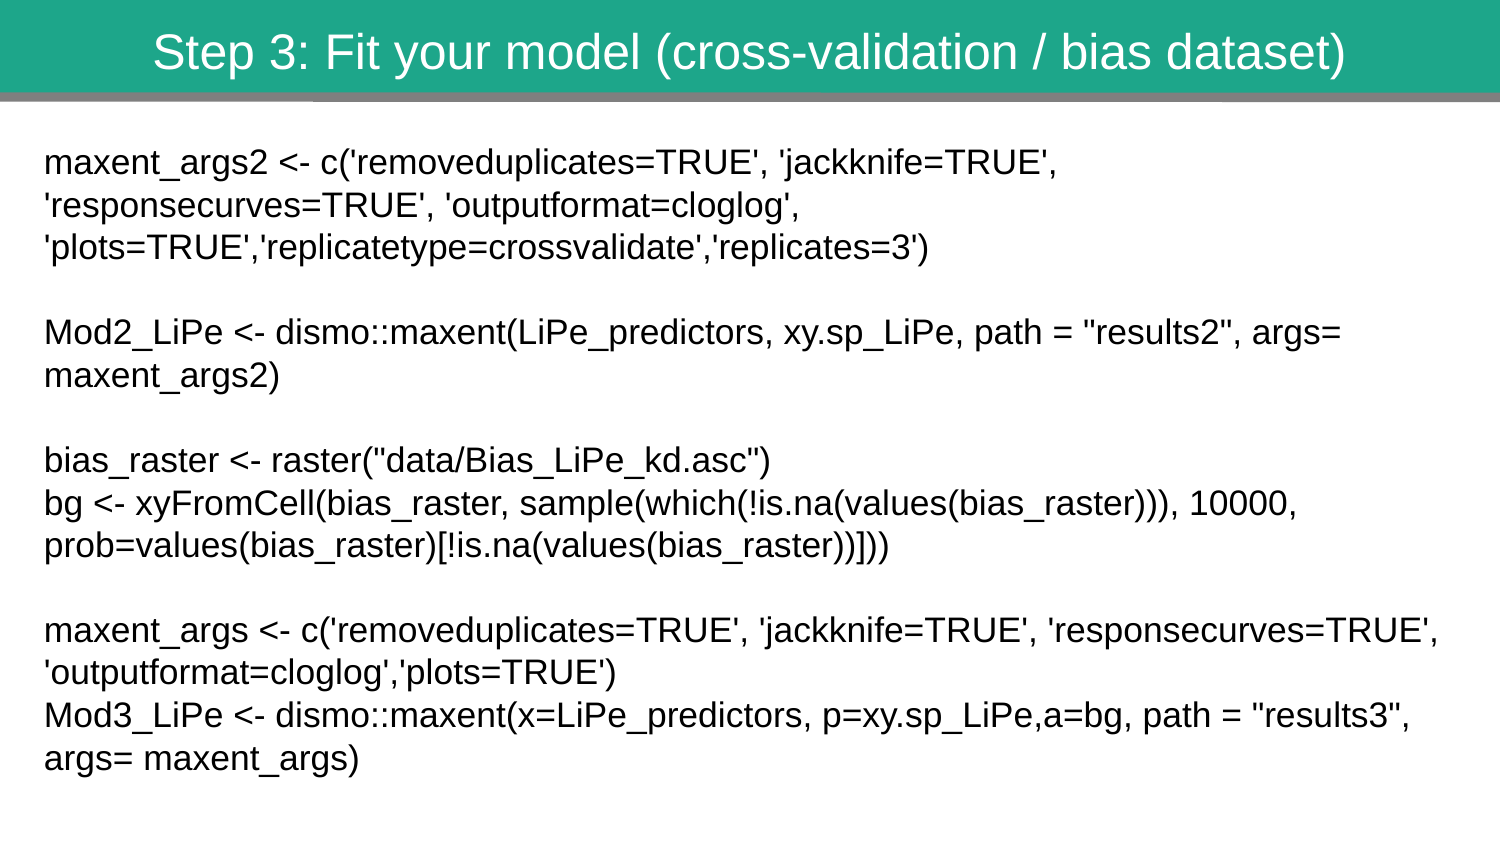

Step 3: Fit your model (cross-validation / bias dataset)
maxent_args2 <- c('removeduplicates=TRUE', 'jackknife=TRUE', 'responsecurves=TRUE', 'outputformat=cloglog', 'plots=TRUE','replicatetype=crossvalidate','replicates=3')

Mod2_LiPe <- dismo::maxent(LiPe_predictors, xy.sp_LiPe, path = "results2", args= maxent_args2)

bias_raster <- raster("data/Bias_LiPe_kd.asc")
bg <- xyFromCell(bias_raster, sample(which(!is.na(values(bias_raster))), 10000, prob=values(bias_raster)[!is.na(values(bias_raster))]))

maxent_args <- c('removeduplicates=TRUE', 'jackknife=TRUE', 'responsecurves=TRUE', 'outputformat=cloglog','plots=TRUE')
Mod3_LiPe <- dismo::maxent(x=LiPe_predictors, p=xy.sp_LiPe,a=bg, path = "results3", args= maxent_args)